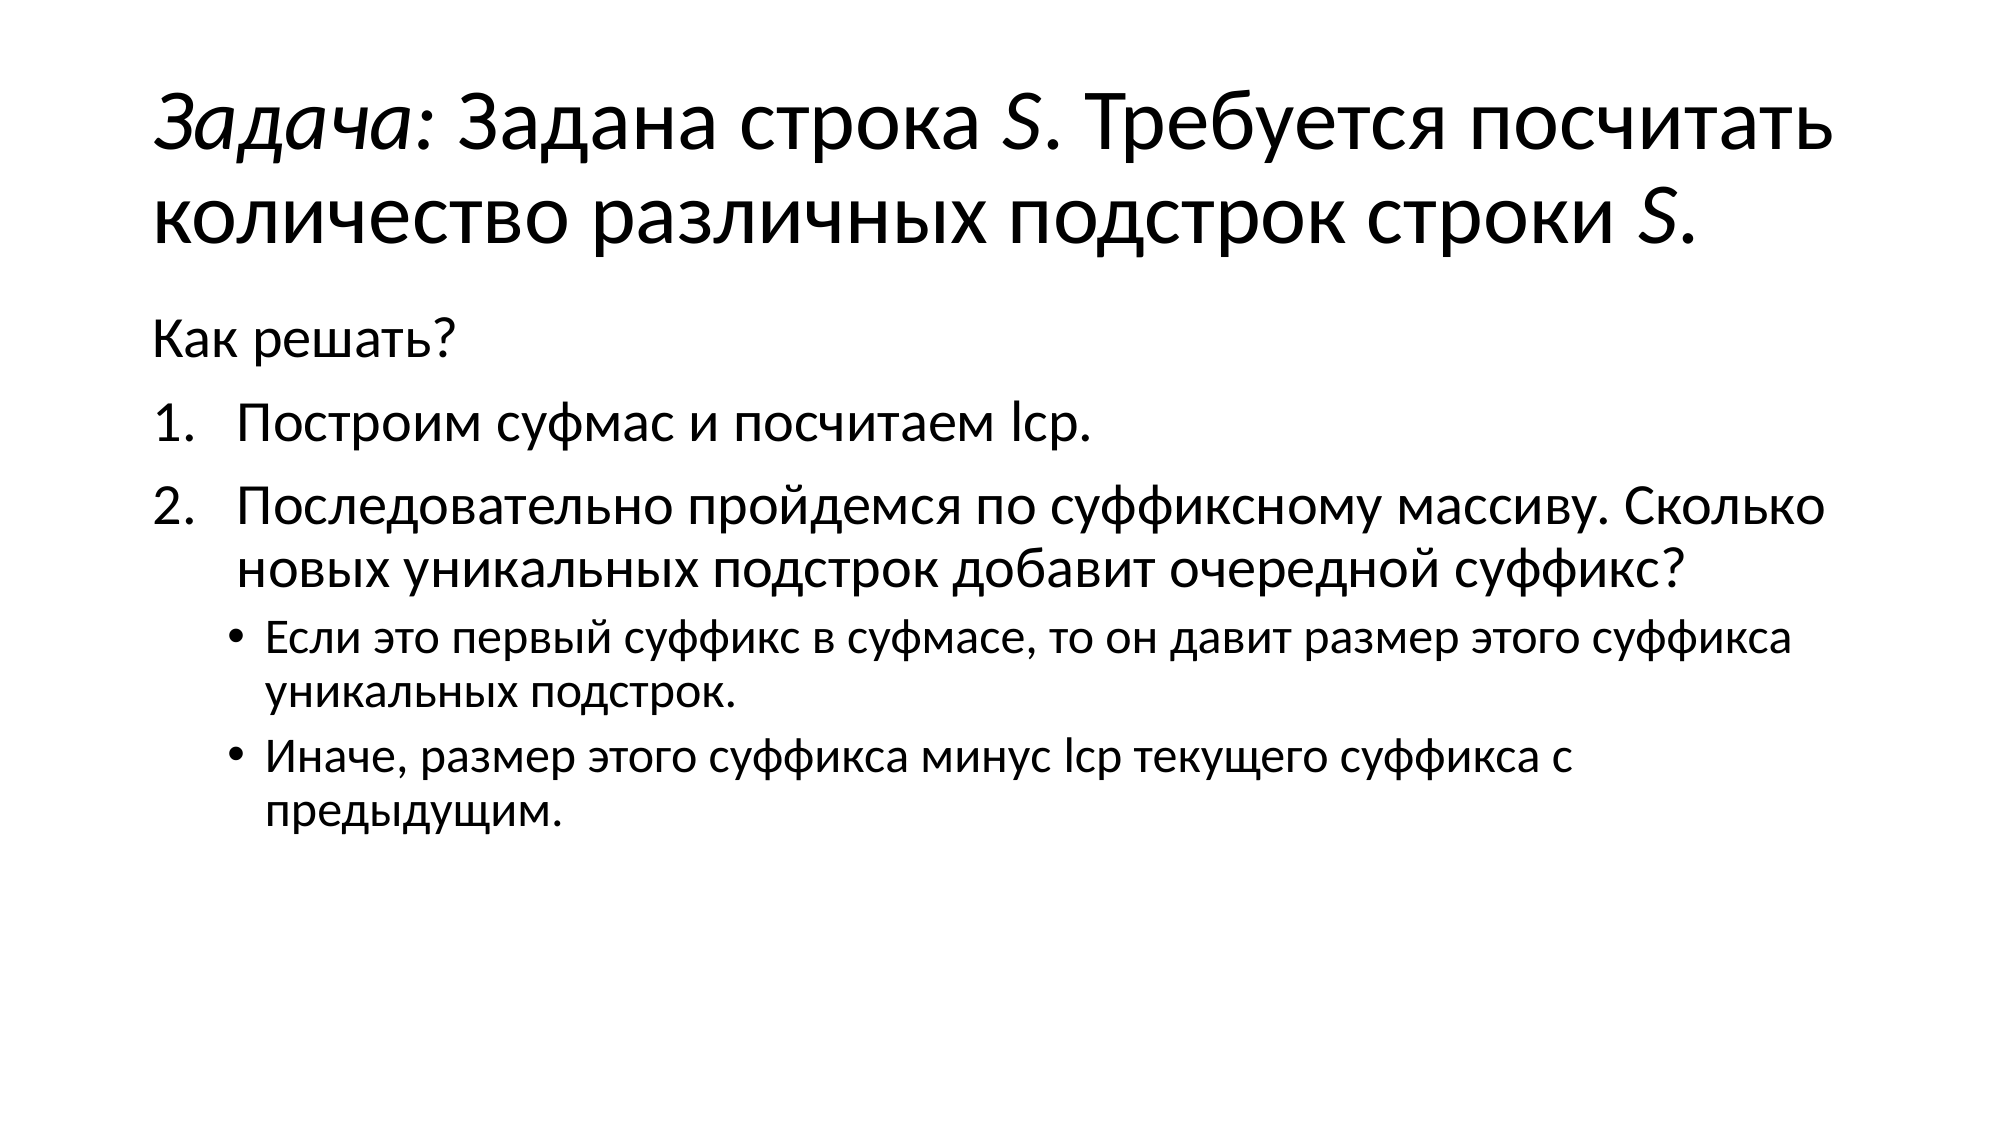

# Задача: Задана строка S. Требуется посчитать количество различных подстрок строки S.
Как решать?
Построим суфмас и посчитаем lcp.
Последовательно пройдемся по суффиксному массиву. Сколько новых уникальных подстрок добавит очередной суффикс?
Если это первый суффикс в суфмасе, то он давит размер этого суффикса уникальных подстрок.
Иначе, размер этого суффикса минус lcp текущего суффикса с предыдущим.